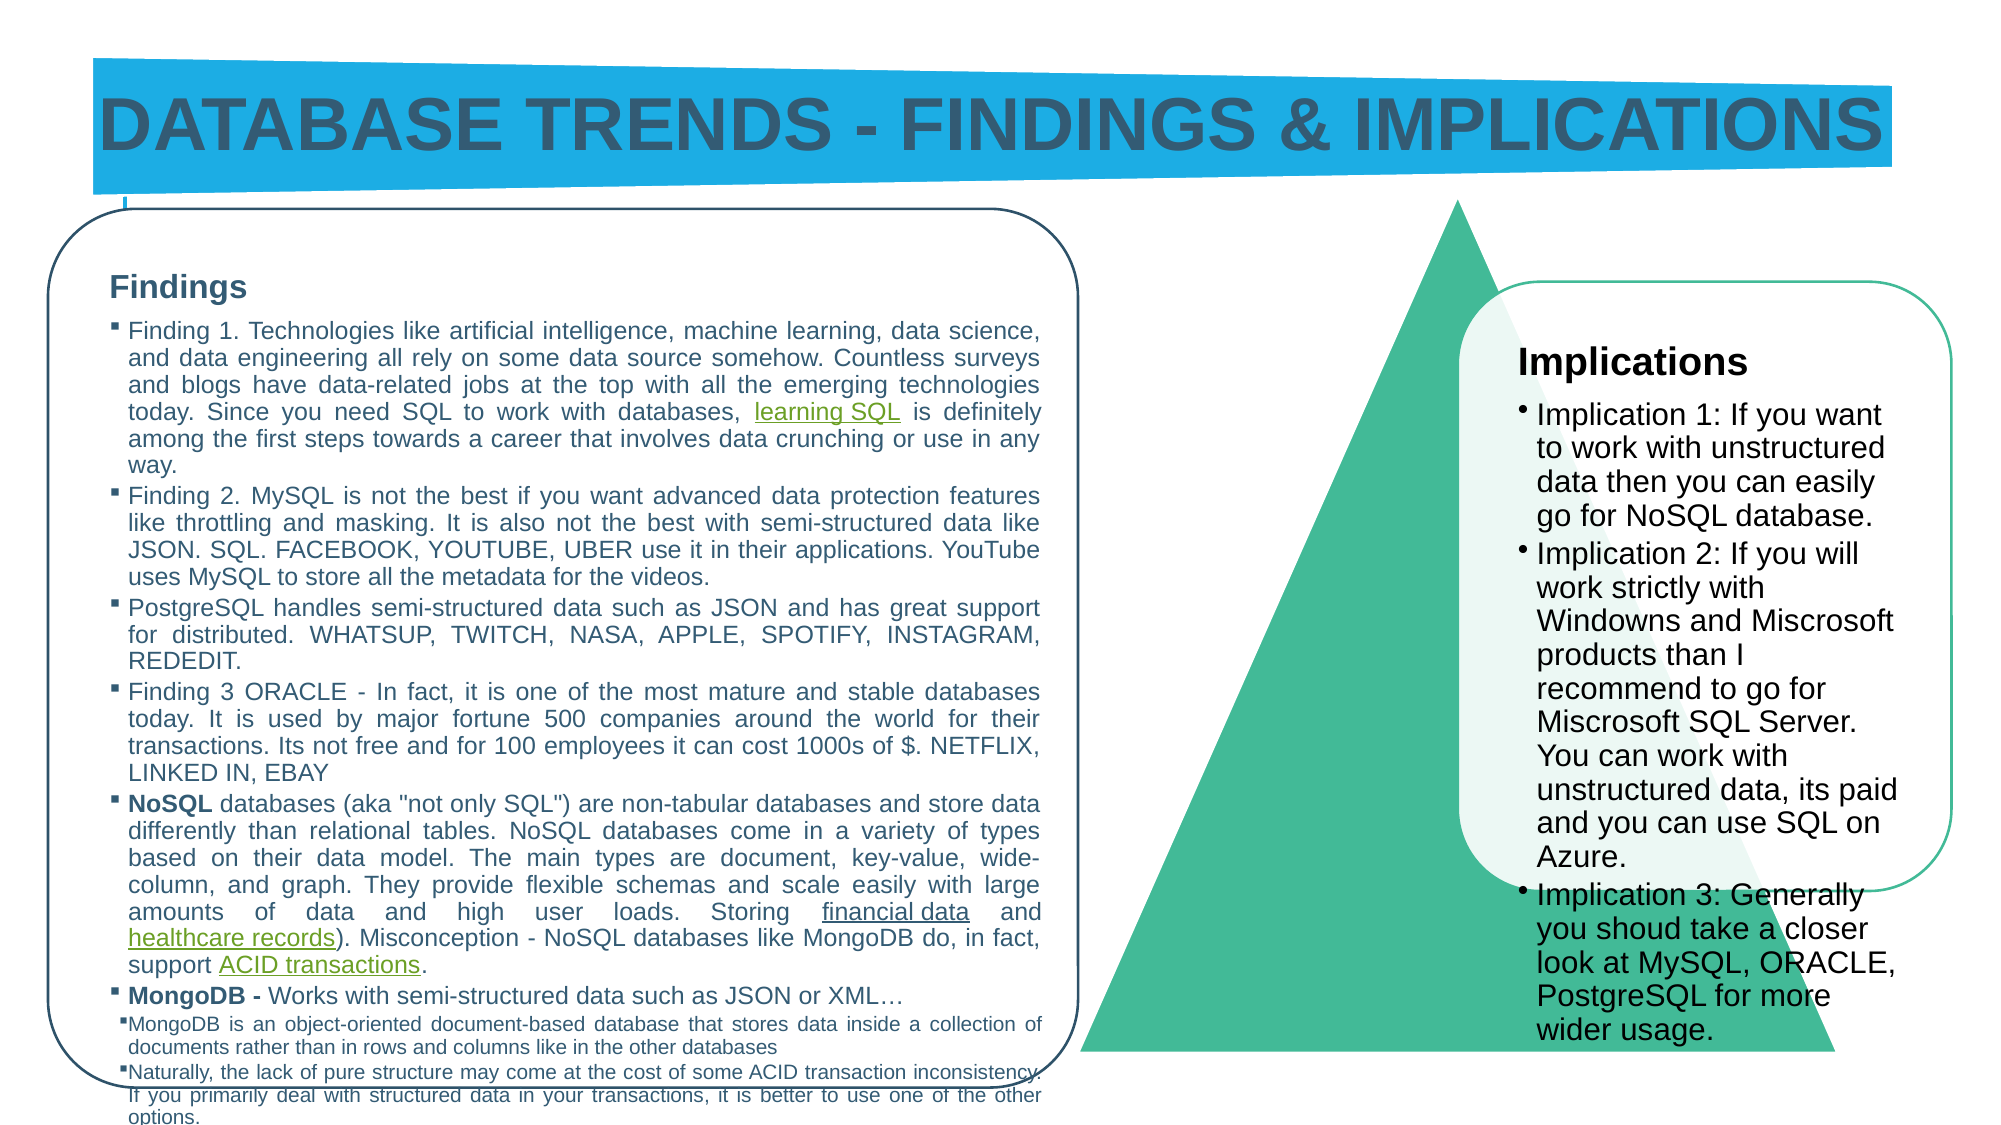

DATABASE TRENDS - FINDINGS & IMPLICATIONS
Findings
Finding 1. Technologies like artificial intelligence, machine learning, data science, and data engineering all rely on some data source somehow. Countless surveys and blogs have data-related jobs at the top with all the emerging technologies today. Since you need SQL to work with databases, learning SQL is definitely among the first steps towards a career that involves data crunching or use in any way.
Finding 2. MySQL is not the best if you want advanced data protection features like throttling and masking. It is also not the best with semi-structured data like JSON. SQL. FACEBOOK, YOUTUBE, UBER use it in their applications. YouTube uses MySQL to store all the metadata for the videos.
PostgreSQL handles semi-structured data such as JSON and has great support for distributed. WHATSUP, TWITCH, NASA, APPLE, SPOTIFY, INSTAGRAM, REDEDIT.
Finding 3 ORACLE - In fact, it is one of the most mature and stable databases today. It is used by major fortune 500 companies around the world for their transactions. Its not free and for 100 employees it can cost 1000s of $. NETFLIX, LINKED IN, EBAY
NoSQL databases (aka "not only SQL") are non-tabular databases and store data differently than relational tables. NoSQL databases come in a variety of types based on their data model. The main types are document, key-value, wide-column, and graph. They provide flexible schemas and scale easily with large amounts of data and high user loads. Storing financial data and healthcare records). Misconception - NoSQL databases like MongoDB do, in fact, support ACID transactions.
MongoDB - Works with semi-structured data such as JSON or XML…
MongoDB is an object-oriented document-based database that stores data inside a collection of documents rather than in rows and columns like in the other databases
Naturally, the lack of pure structure may come at the cost of some ACID transaction inconsistency. If you primarily deal with structured data in your transactions, it is better to use one of the other options.
Microsoft SQL Server – PAIND. BUT CHEAPER THAN ORACLE.
Microsoft’s release of cloud-based Azure SQL database. Azure is a multi-tenant database in which different customers can access a single instance of the database and is a platform-as-a-service (PaaS) offering. Due to the similarities, you can learn SQL Server then switch to Azure as needed. SQL from A to Z in SQL Server is a great track to get you started if you want to start learning SQL for a Microsoft product.
Implications
Implication 1: If you want to work with unstructured data then you can easily go for NoSQL database.
Implication 2: If you will work strictly with Windowns and Miscrosoft products than I recommend to go for Miscrosoft SQL Server. You can work with unstructured data, its paid and you can use SQL on Azure.
Implication 3: Generally you shoud take a closer look at MySQL, ORACLE, PostgreSQL for more wider usage.